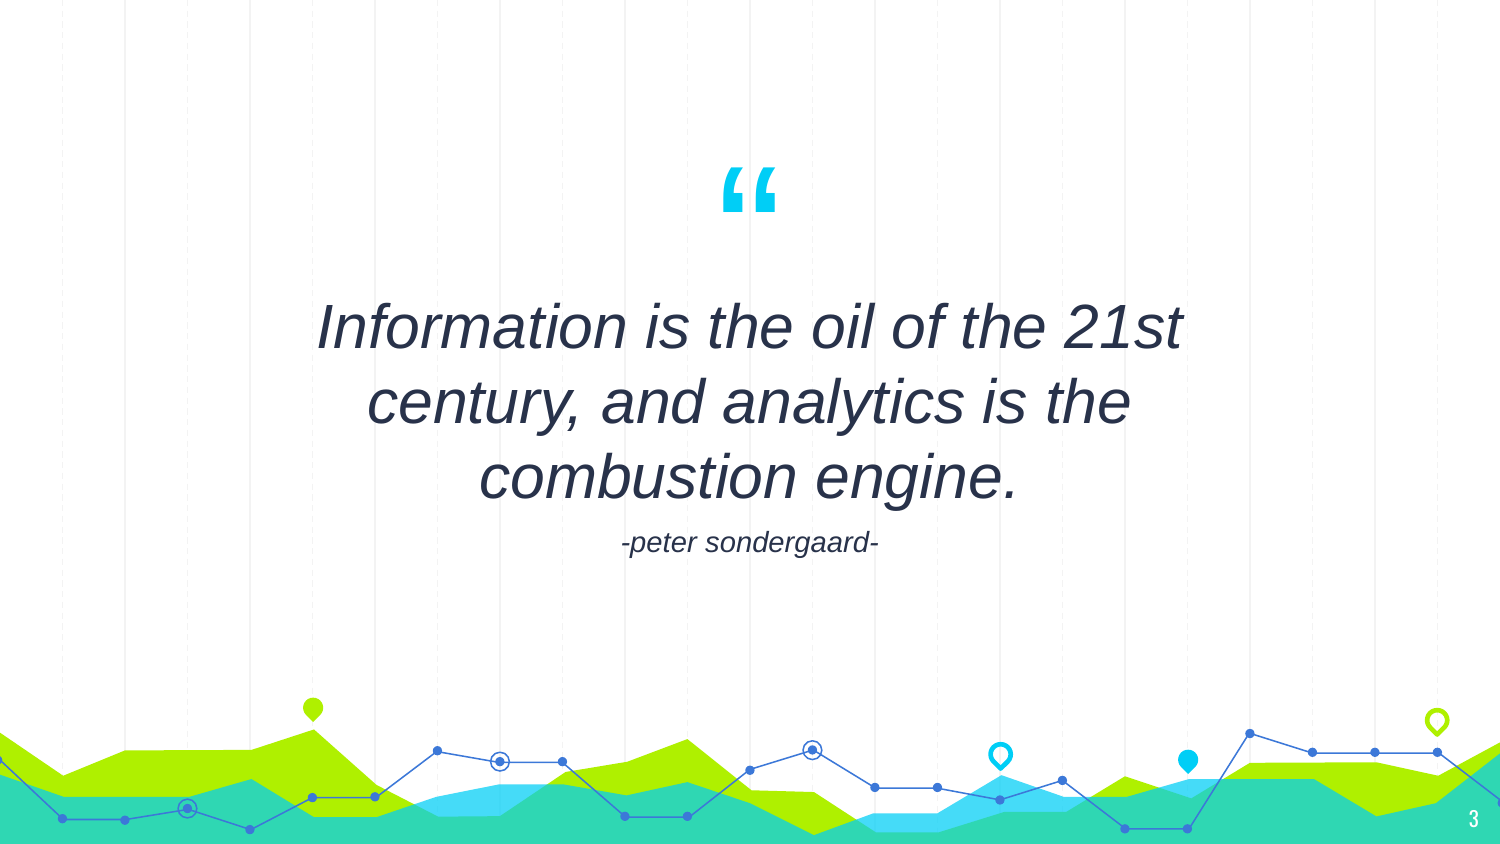

Information is the oil of the 21st century, and analytics is the combustion engine.
-peter sondergaard-
3